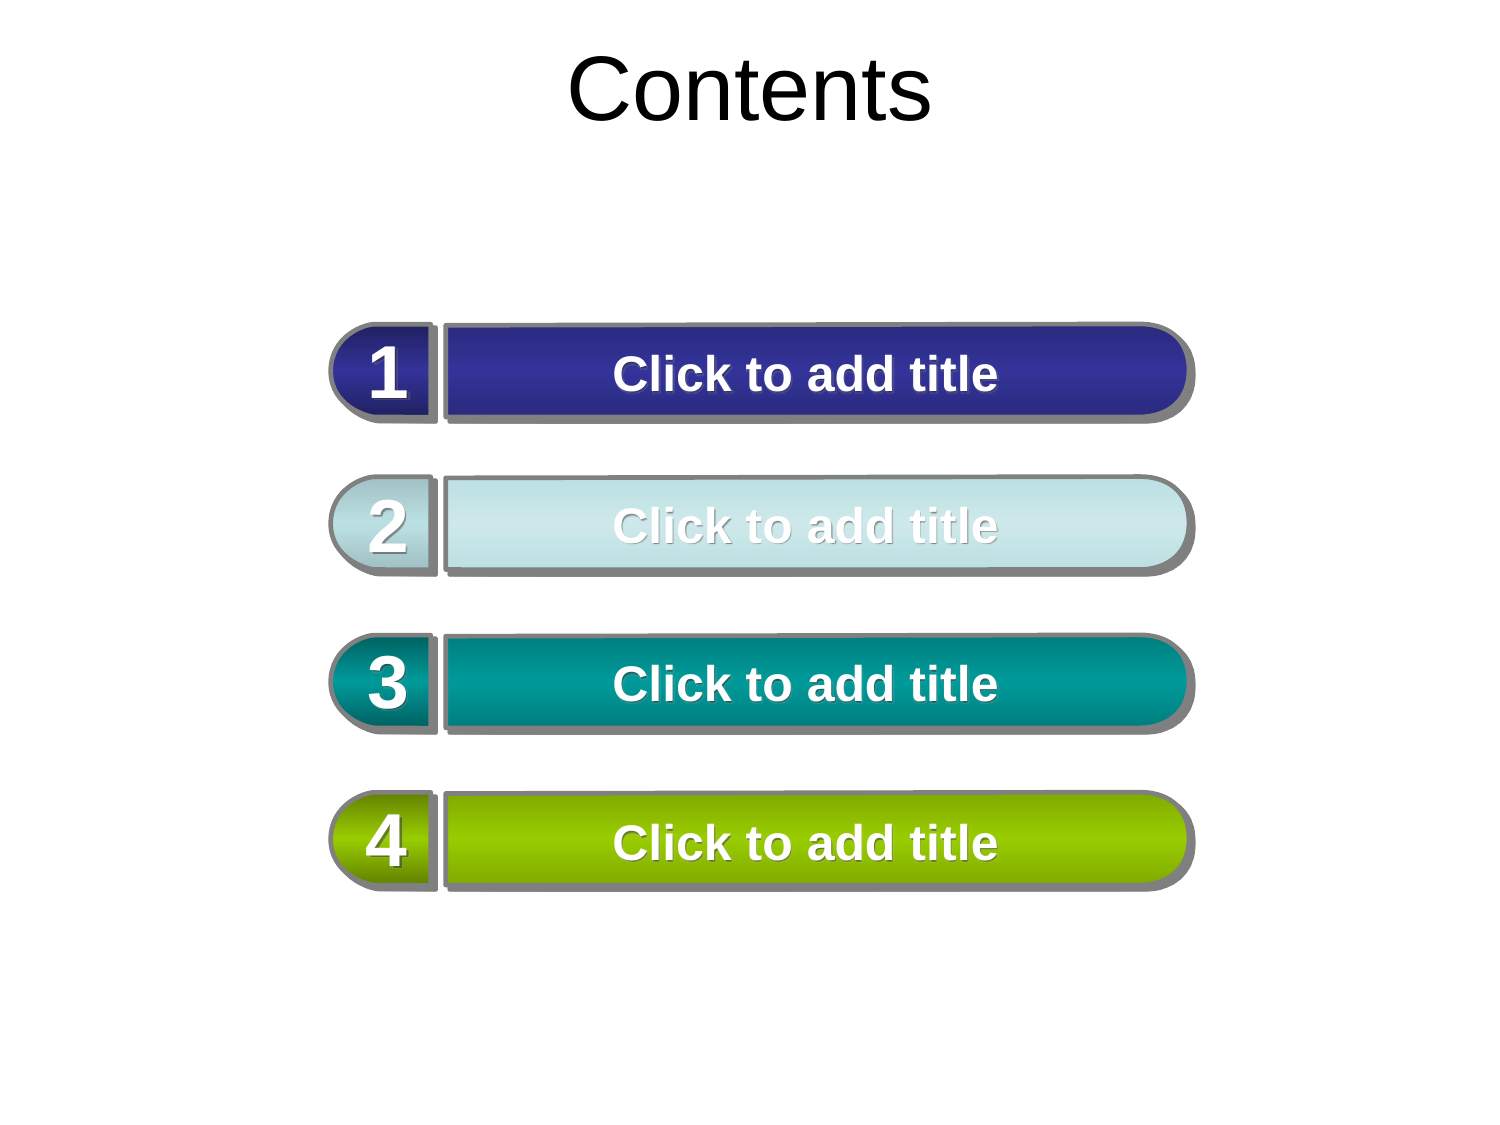

# Contents
1

Click to add title
2

Click to add title
3

Click to add title
4

Click to add title